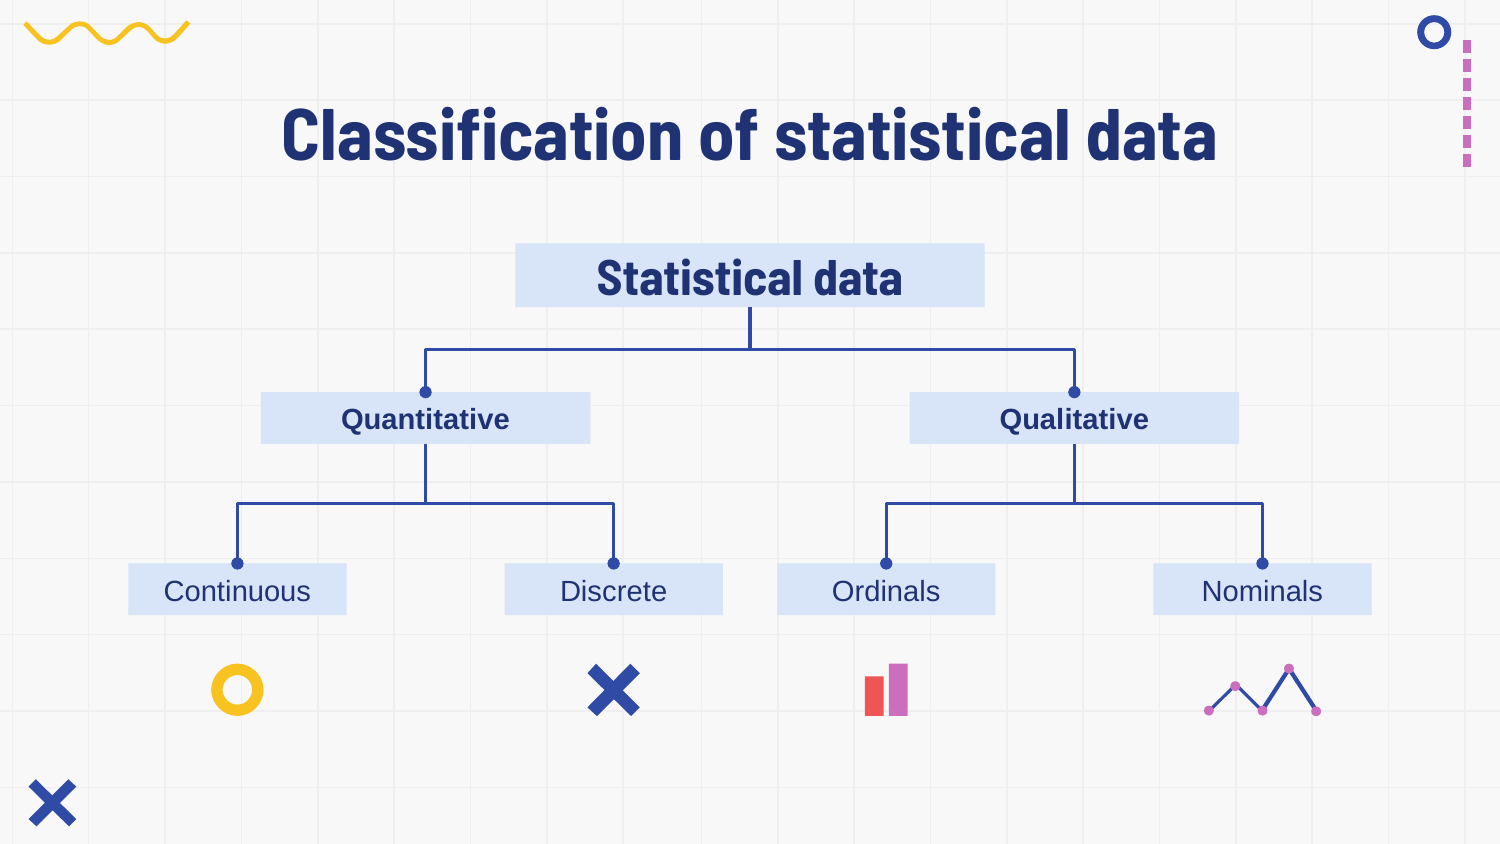

# Classification of statistical data
Statistical data
Quantitative
Qualitative
Continuous
Discrete
Ordinals
Nominals